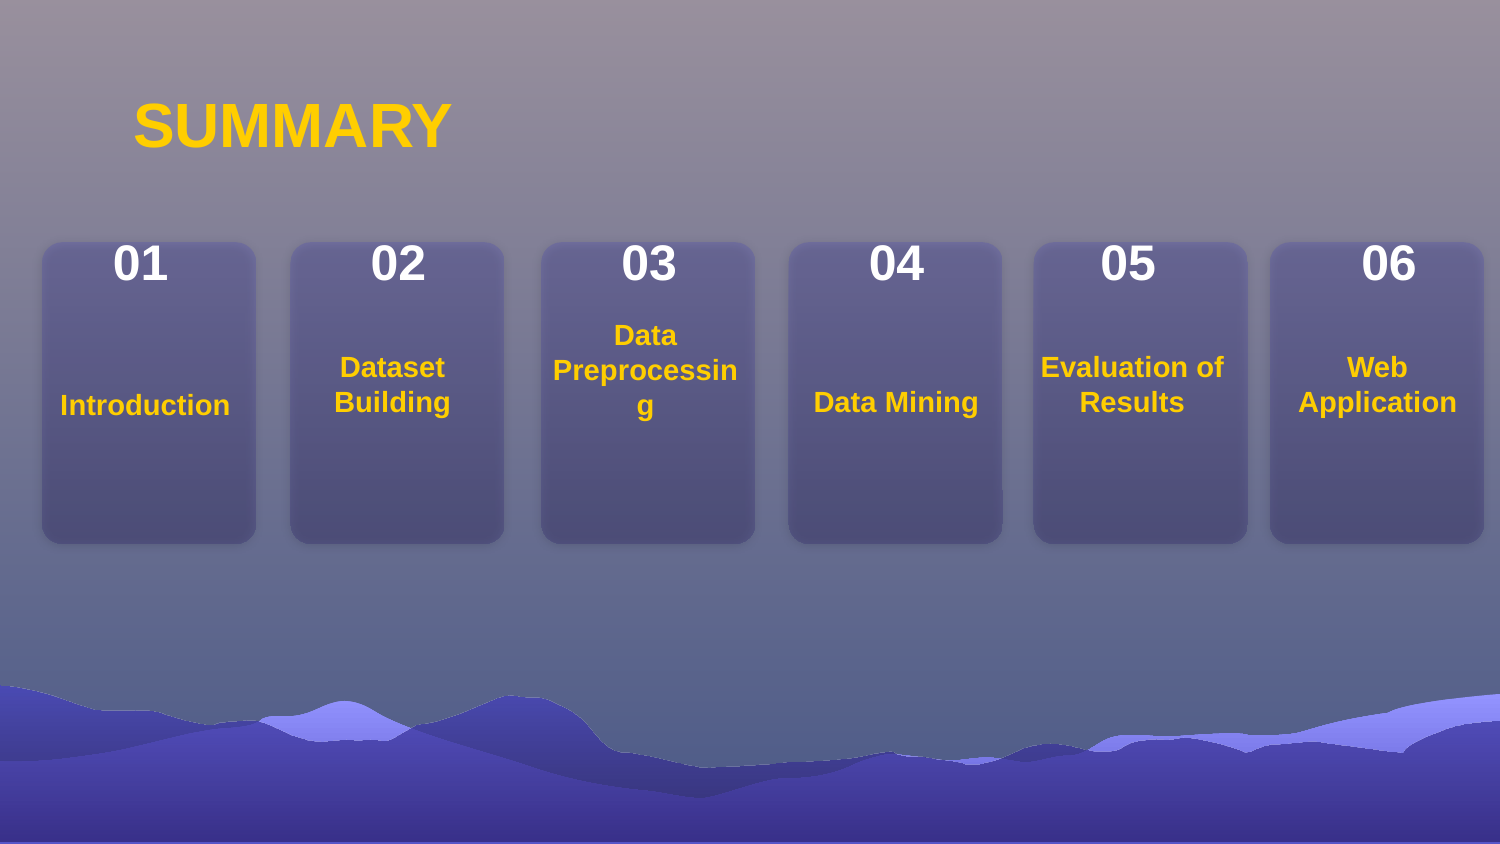

SUMMARY

01
06
02
03
04
05
Data Mining
Evaluation of Results
Web Application
Data Preprocessing
Dataset Building
# Introduction